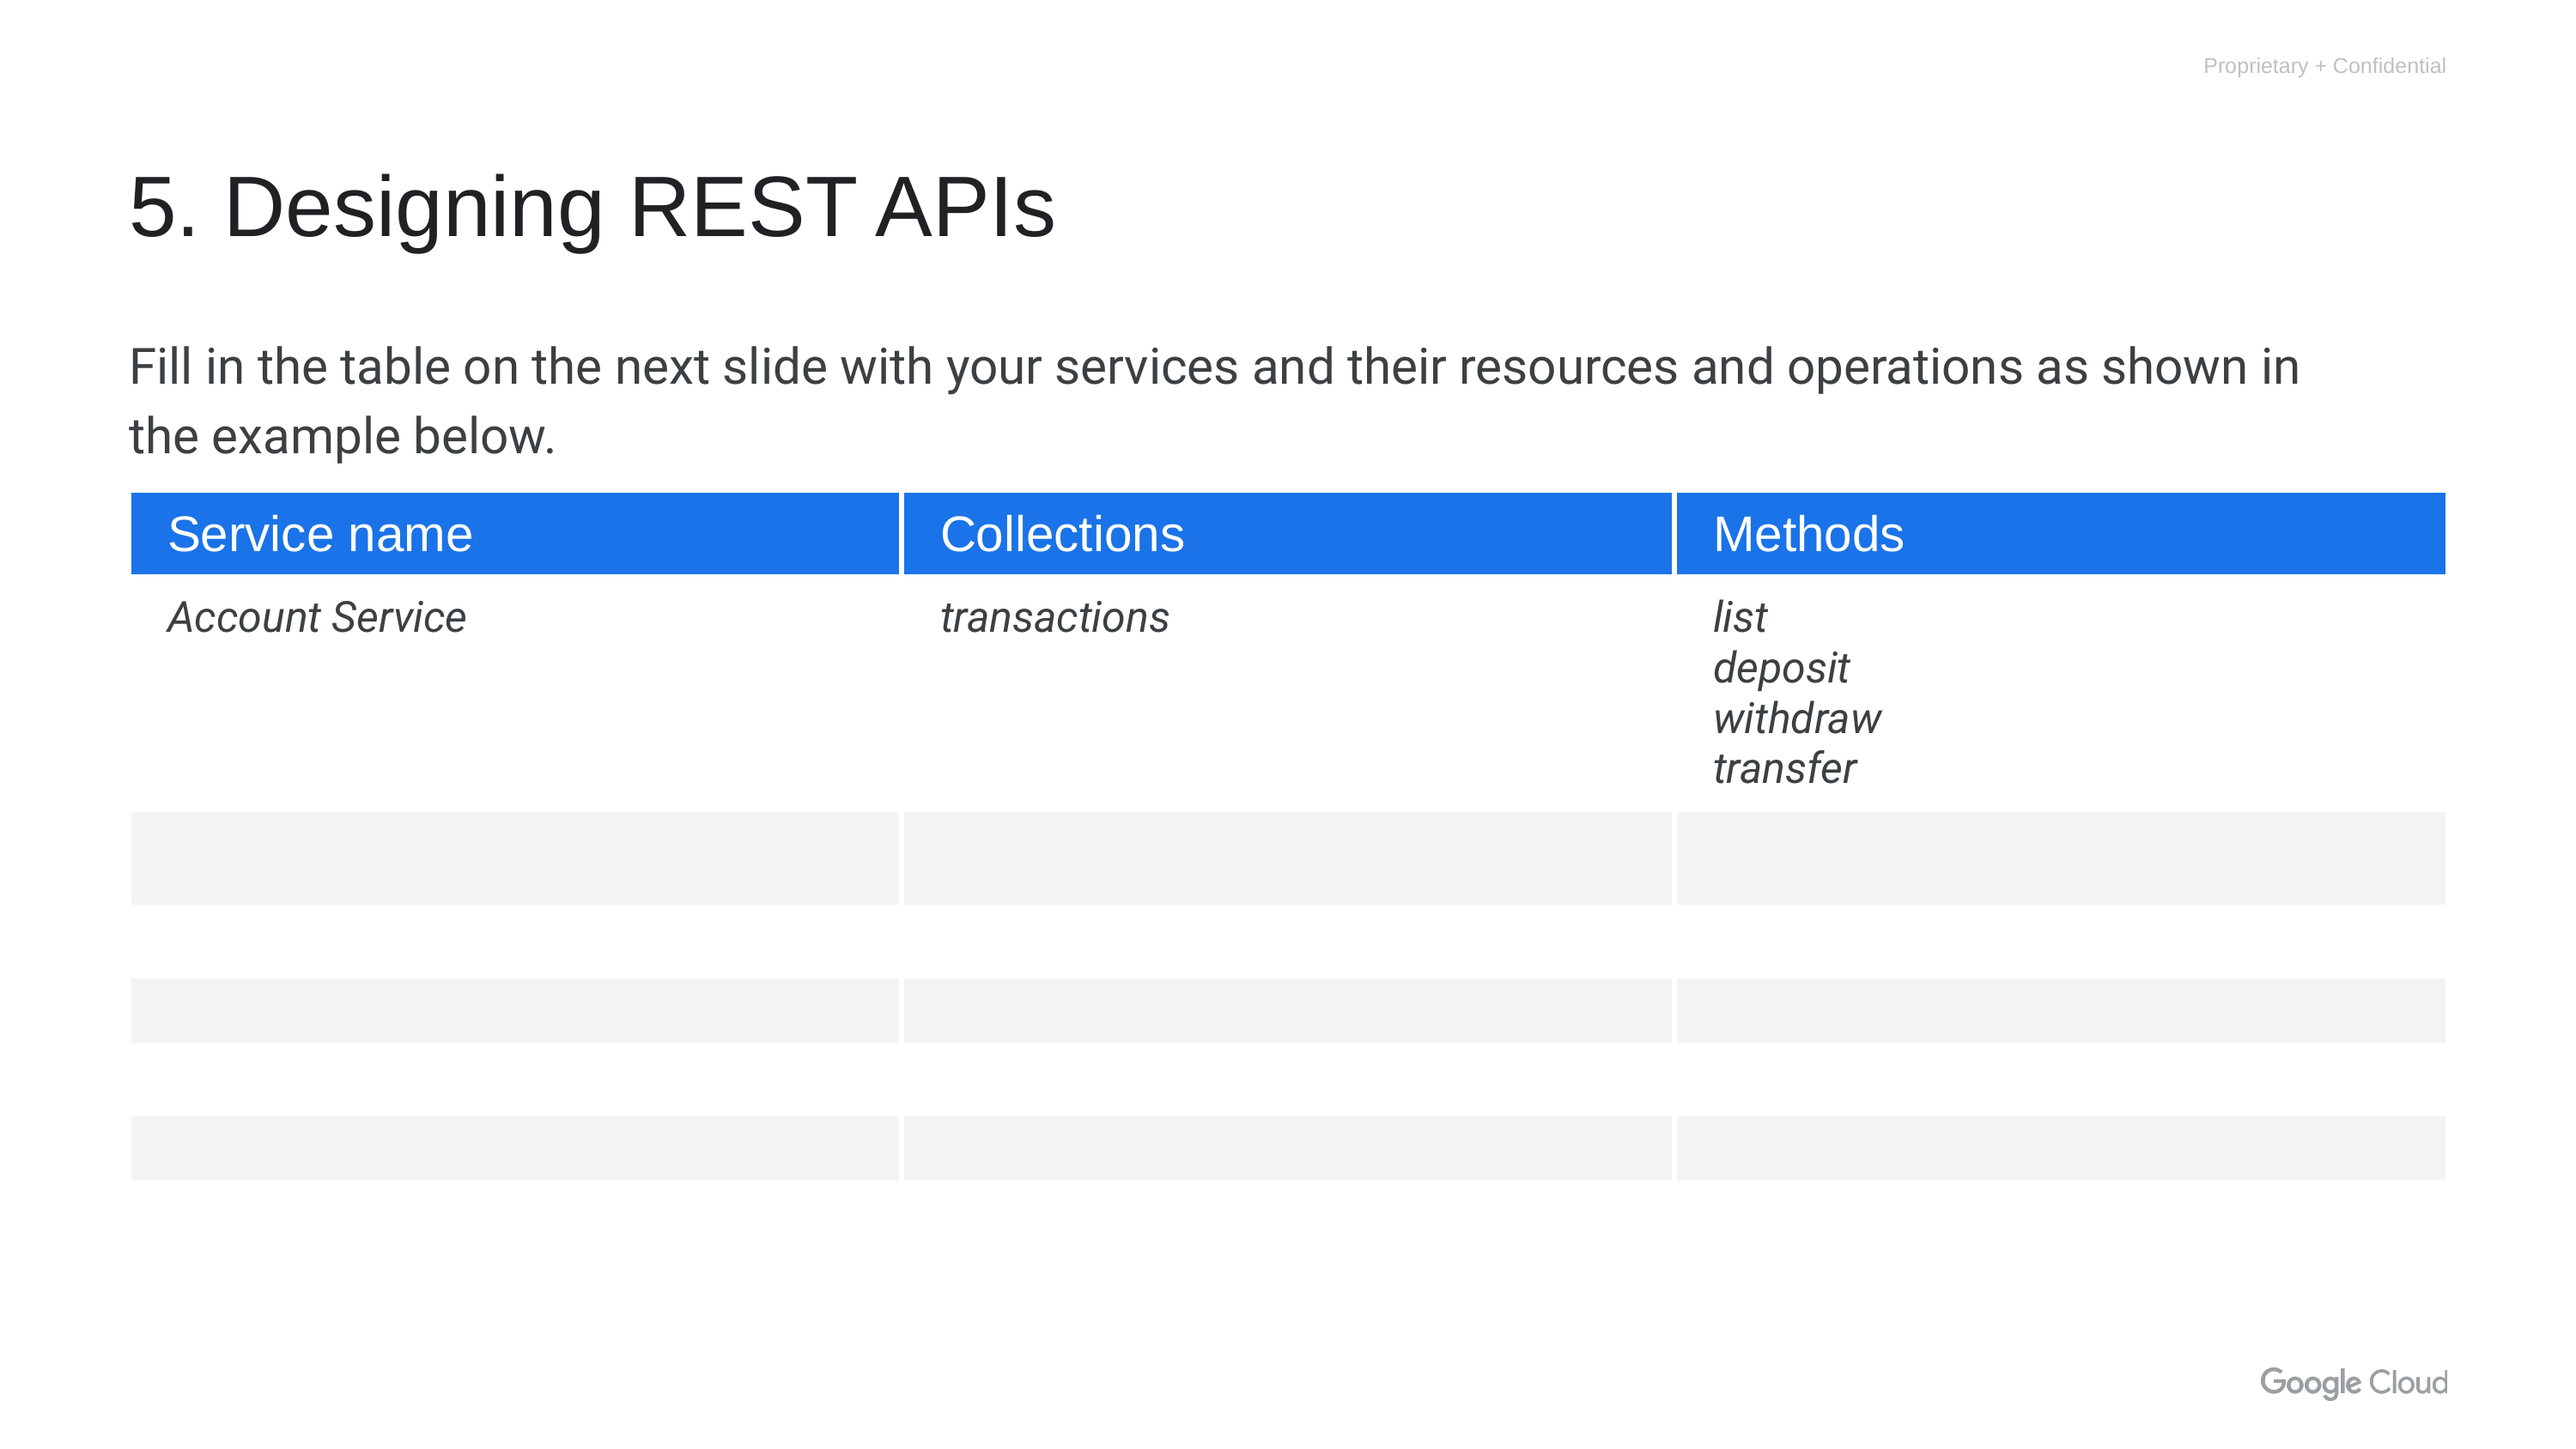

# 5. Designing REST APIs
Fill in the table on the next slide with your services and their resources and operations as shown in the example below.
| Service name | Collections | Methods |
| --- | --- | --- |
| Account Service | transactions | list deposit withdraw transfer |
|  |  |  |
|  |  |  |
|  |  |  |
|  |  |  |
|  |  |  |